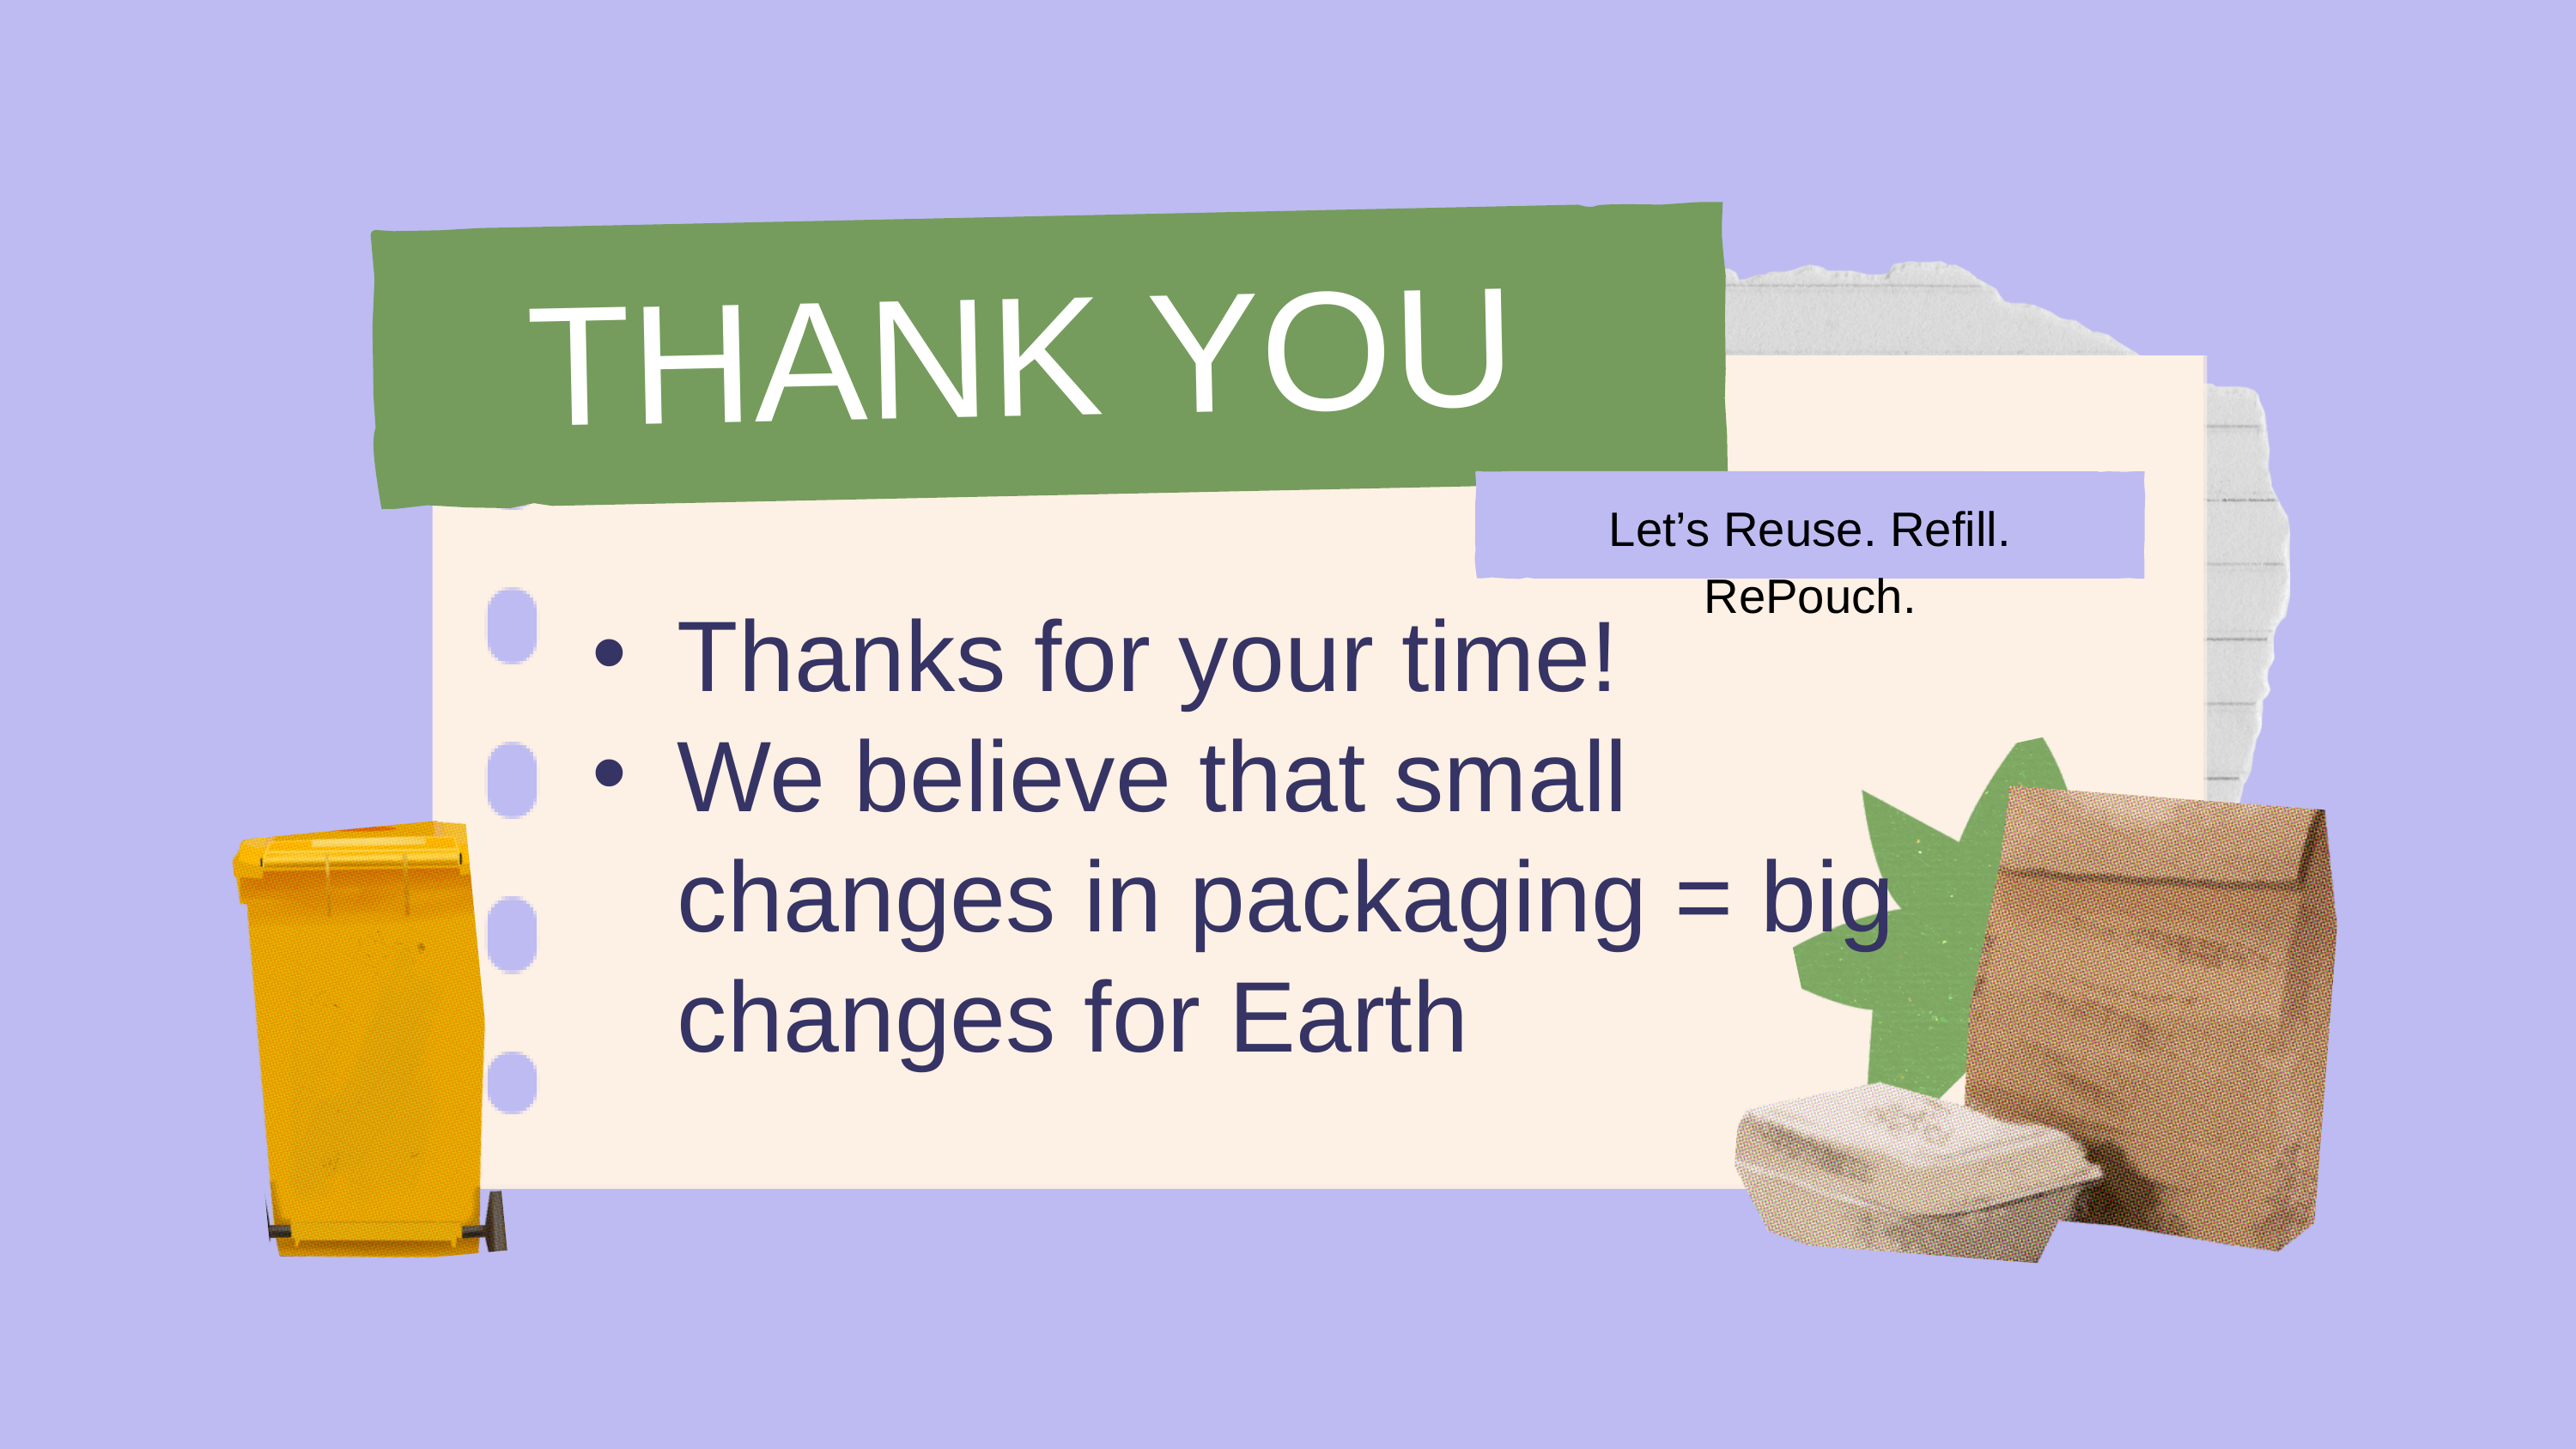

THANK YOU

Let’s Reuse. Refill. RePouch.
Thanks for your time!
We believe that small changes in packaging = big changes for Earth